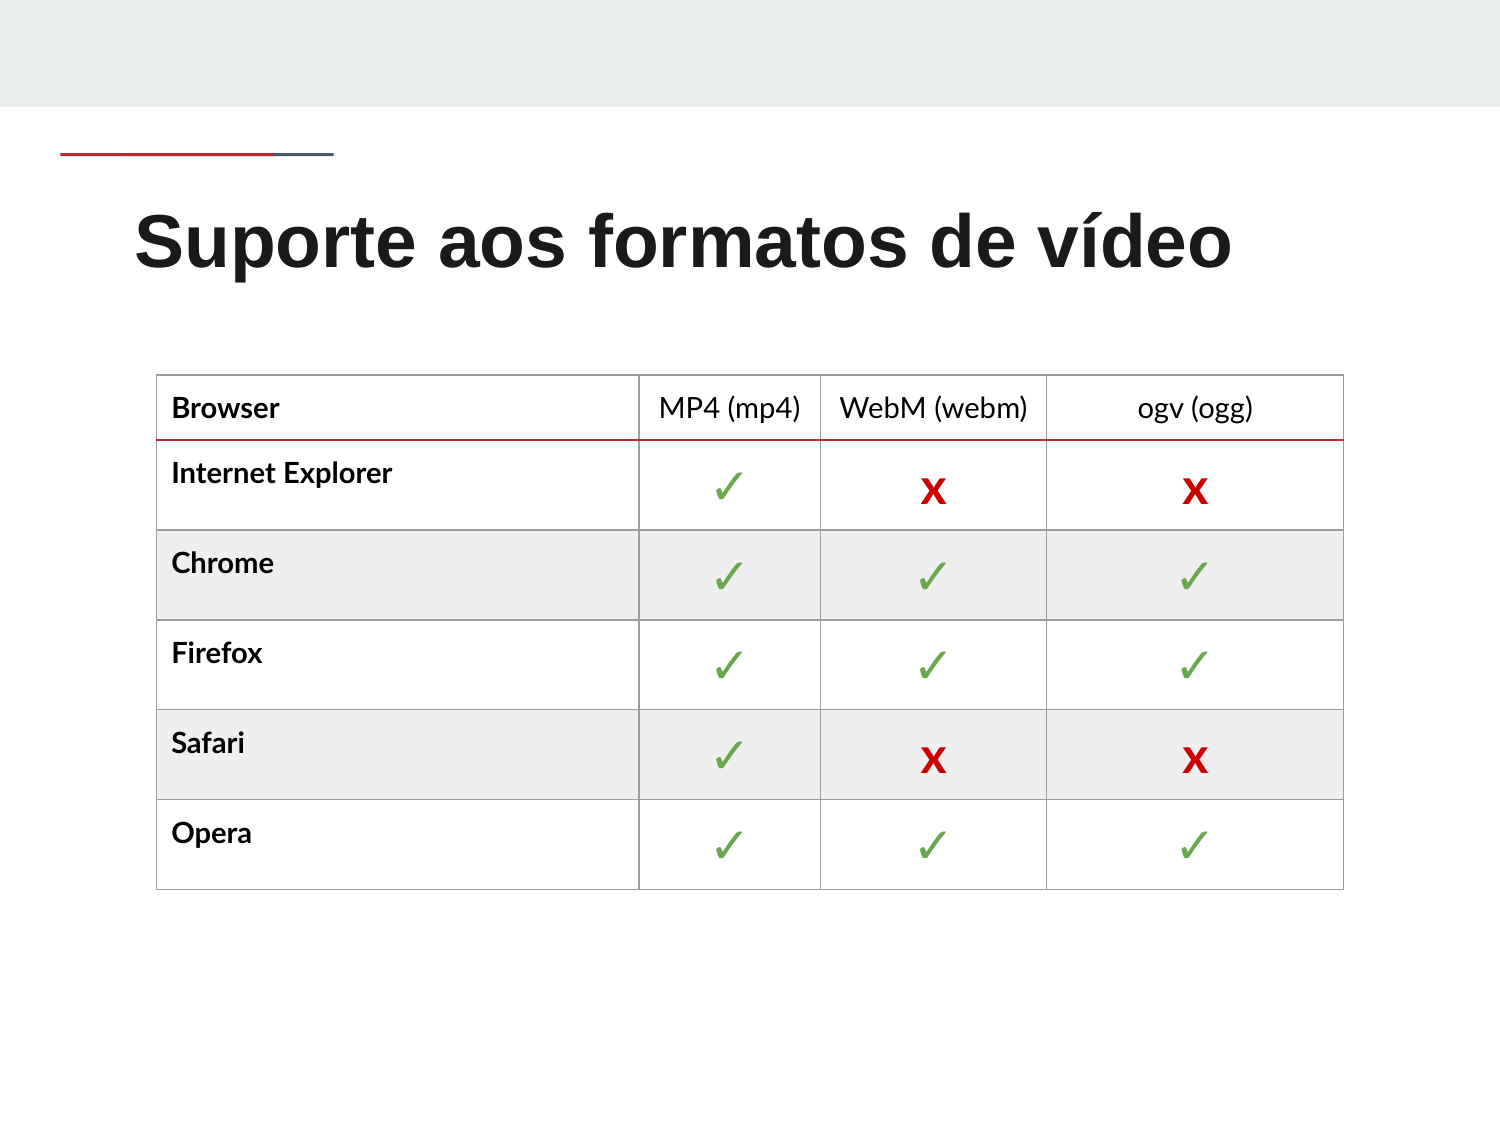

# Suporte aos formatos de vídeo
| Browser | MP4 (mp4) | WebM (webm) | ogv (ogg) |
| --- | --- | --- | --- |
| Internet Explorer | ✓ | x | x |
| Chrome | ✓ | ✓ | ✓ |
| Firefox | ✓ | ✓ | ✓ |
| Safari | ✓ | x | x |
| Opera | ✓ | ✓ | ✓ |